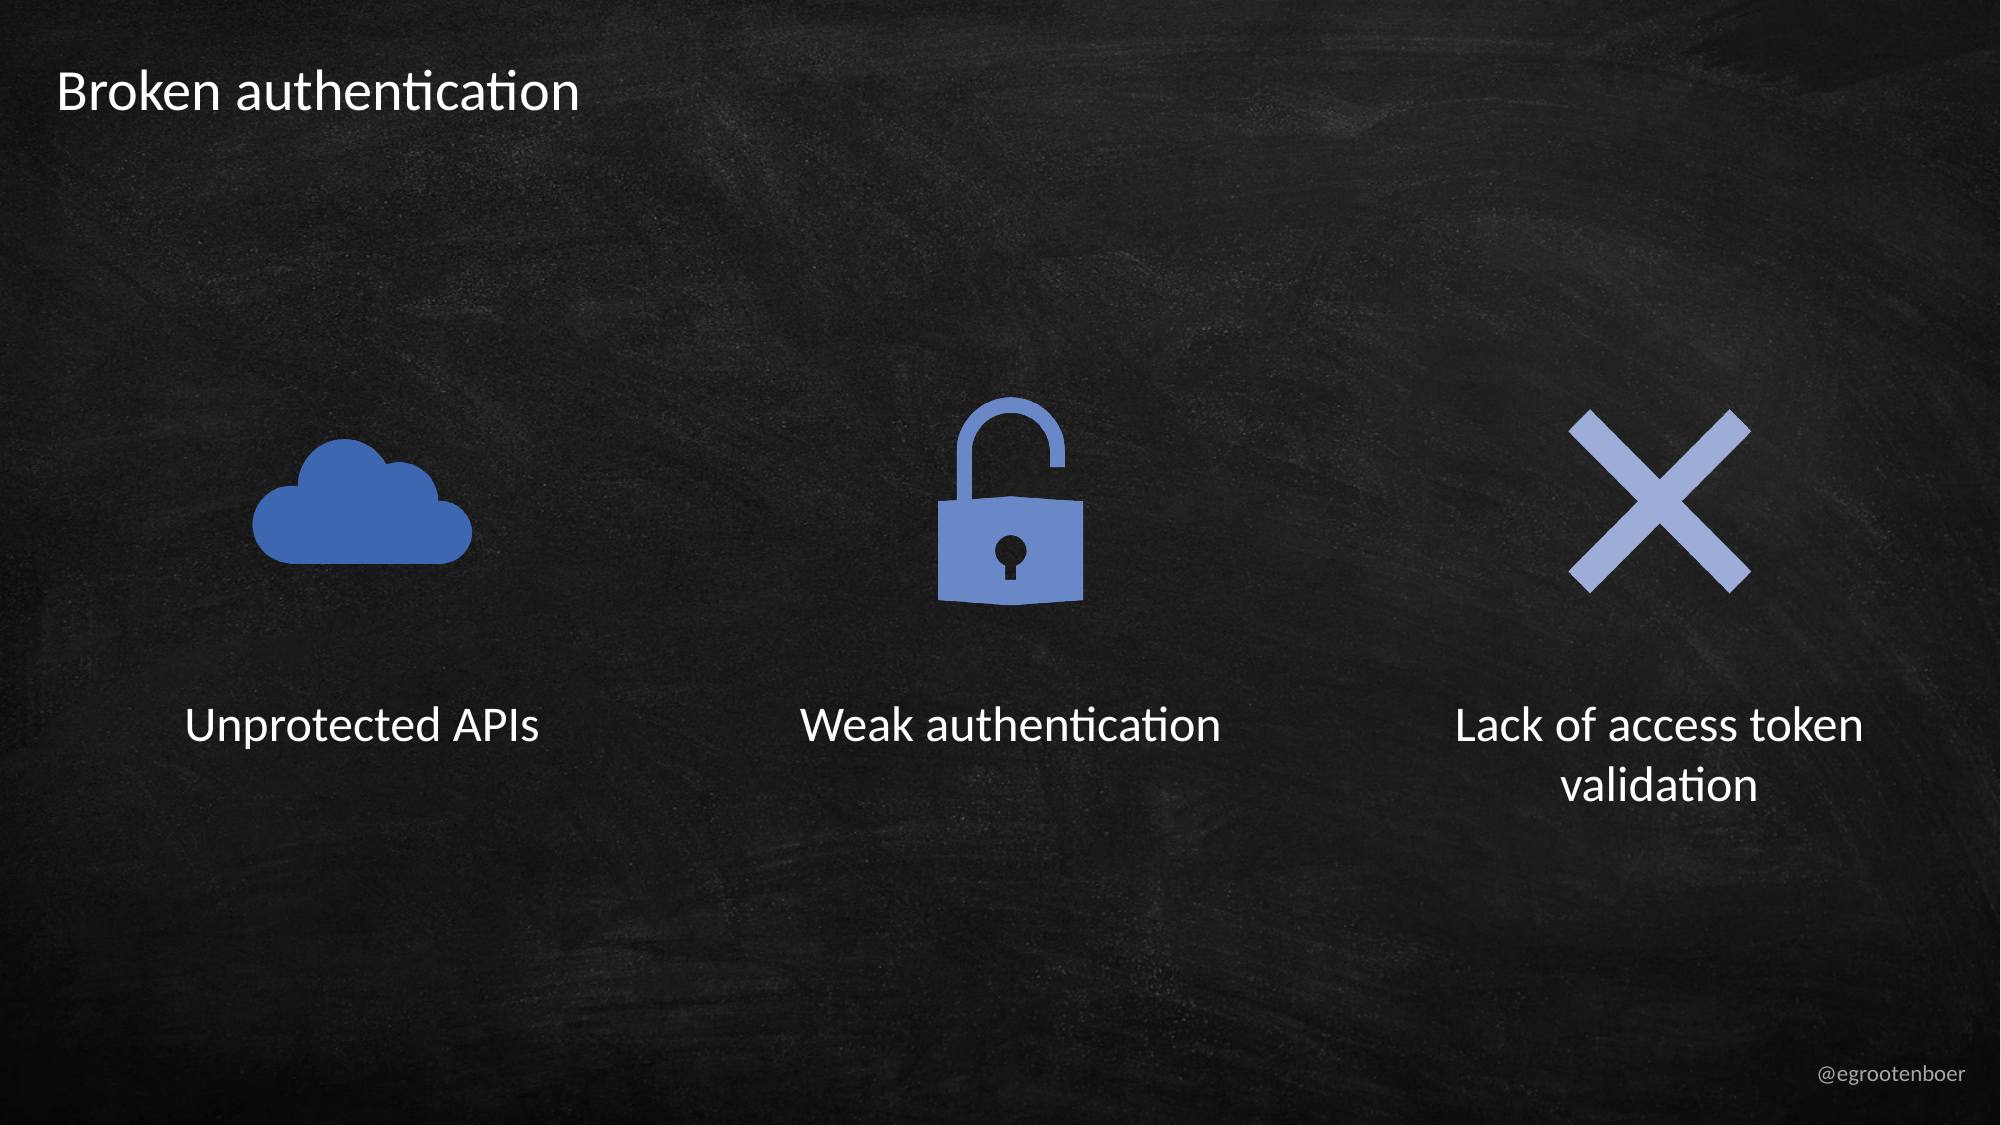

# Broken authentication
Unprotected APIs
Weak authentication
Lack of access token validation